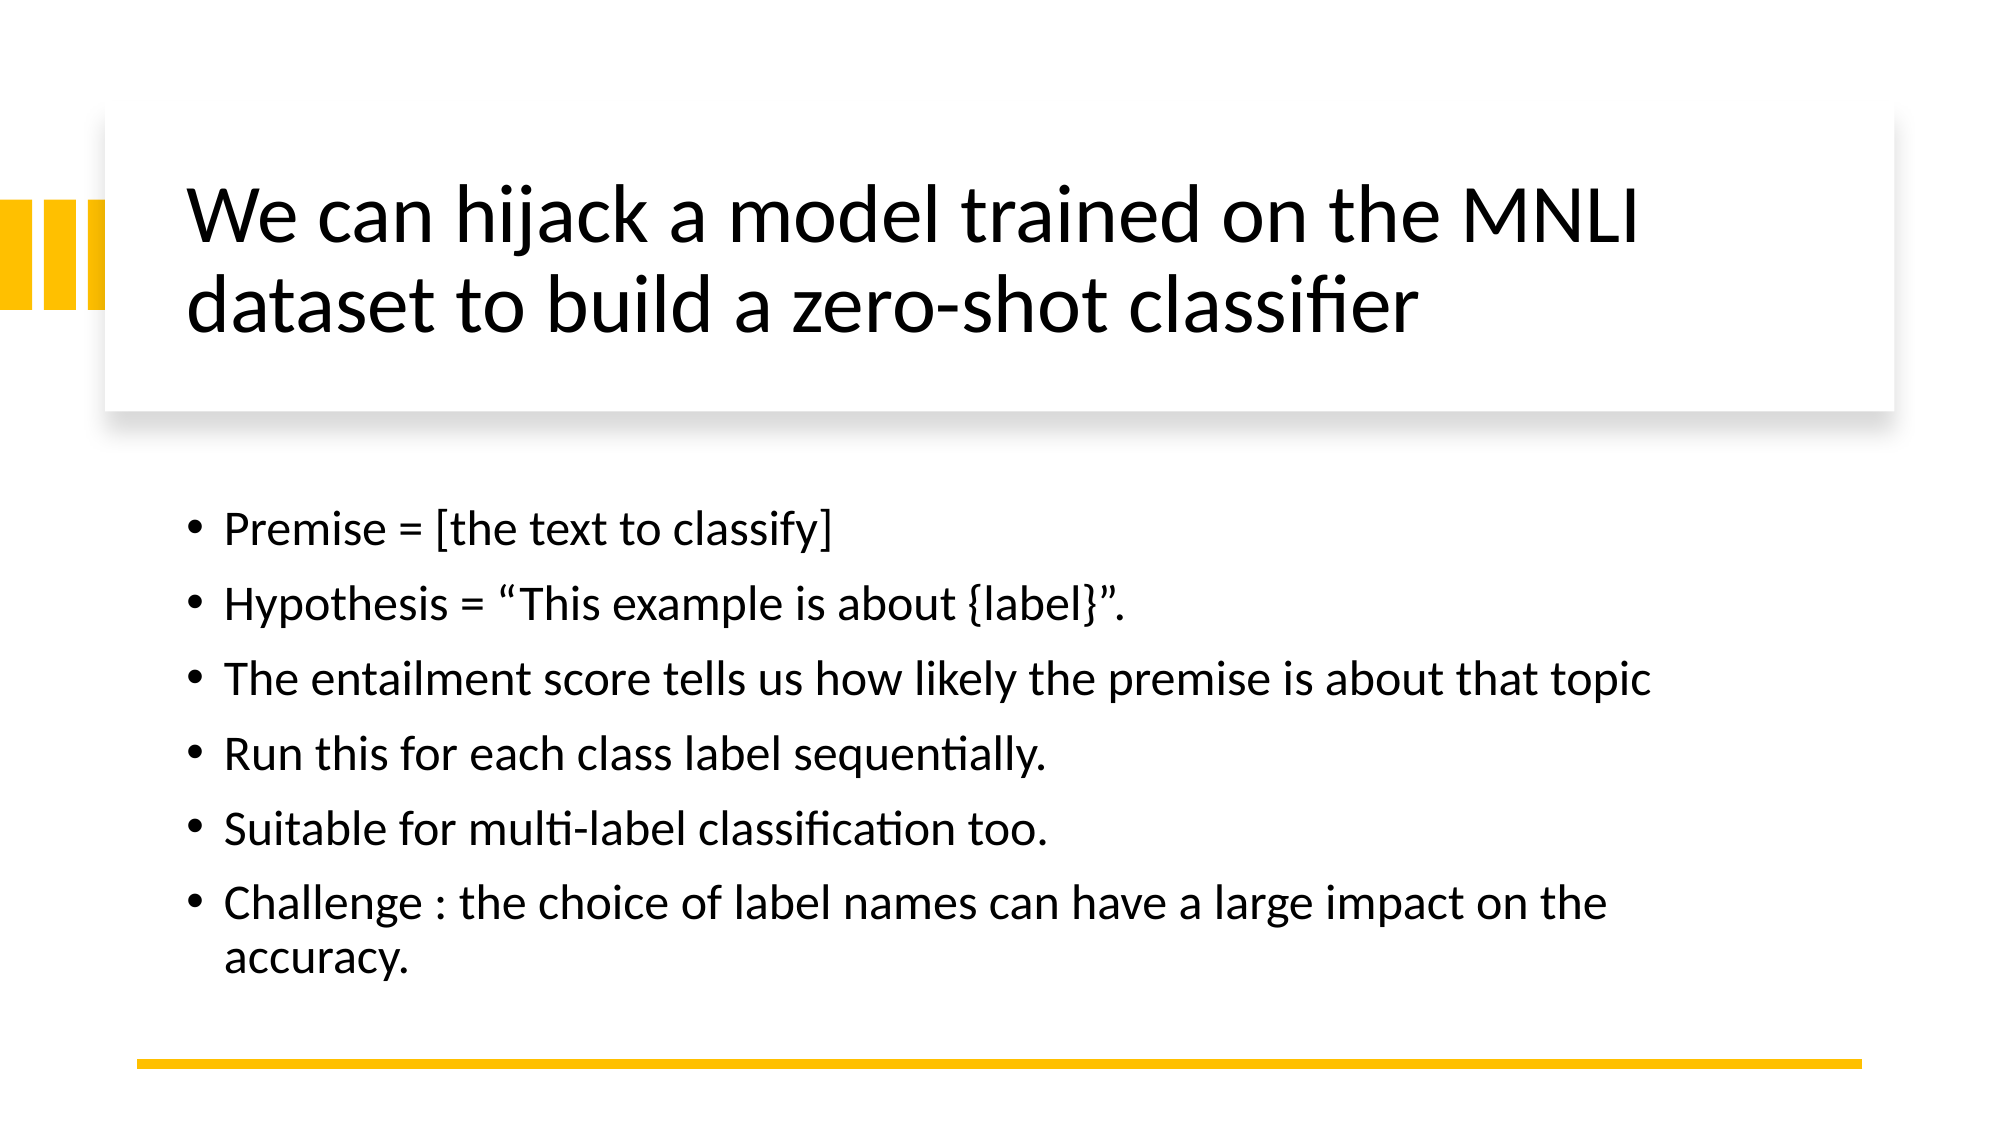

# We can hijack a model trained on the MNLI dataset to build a zero-shot classifier

Premise = [the text to classify]
Hypothesis = “This example is about {label}”.
The entailment score tells us how likely the premise is about that topic
Run this for each class label sequentially.
Suitable for multi-label classification too.
Challenge : the choice of label names can have a large impact on the accuracy.